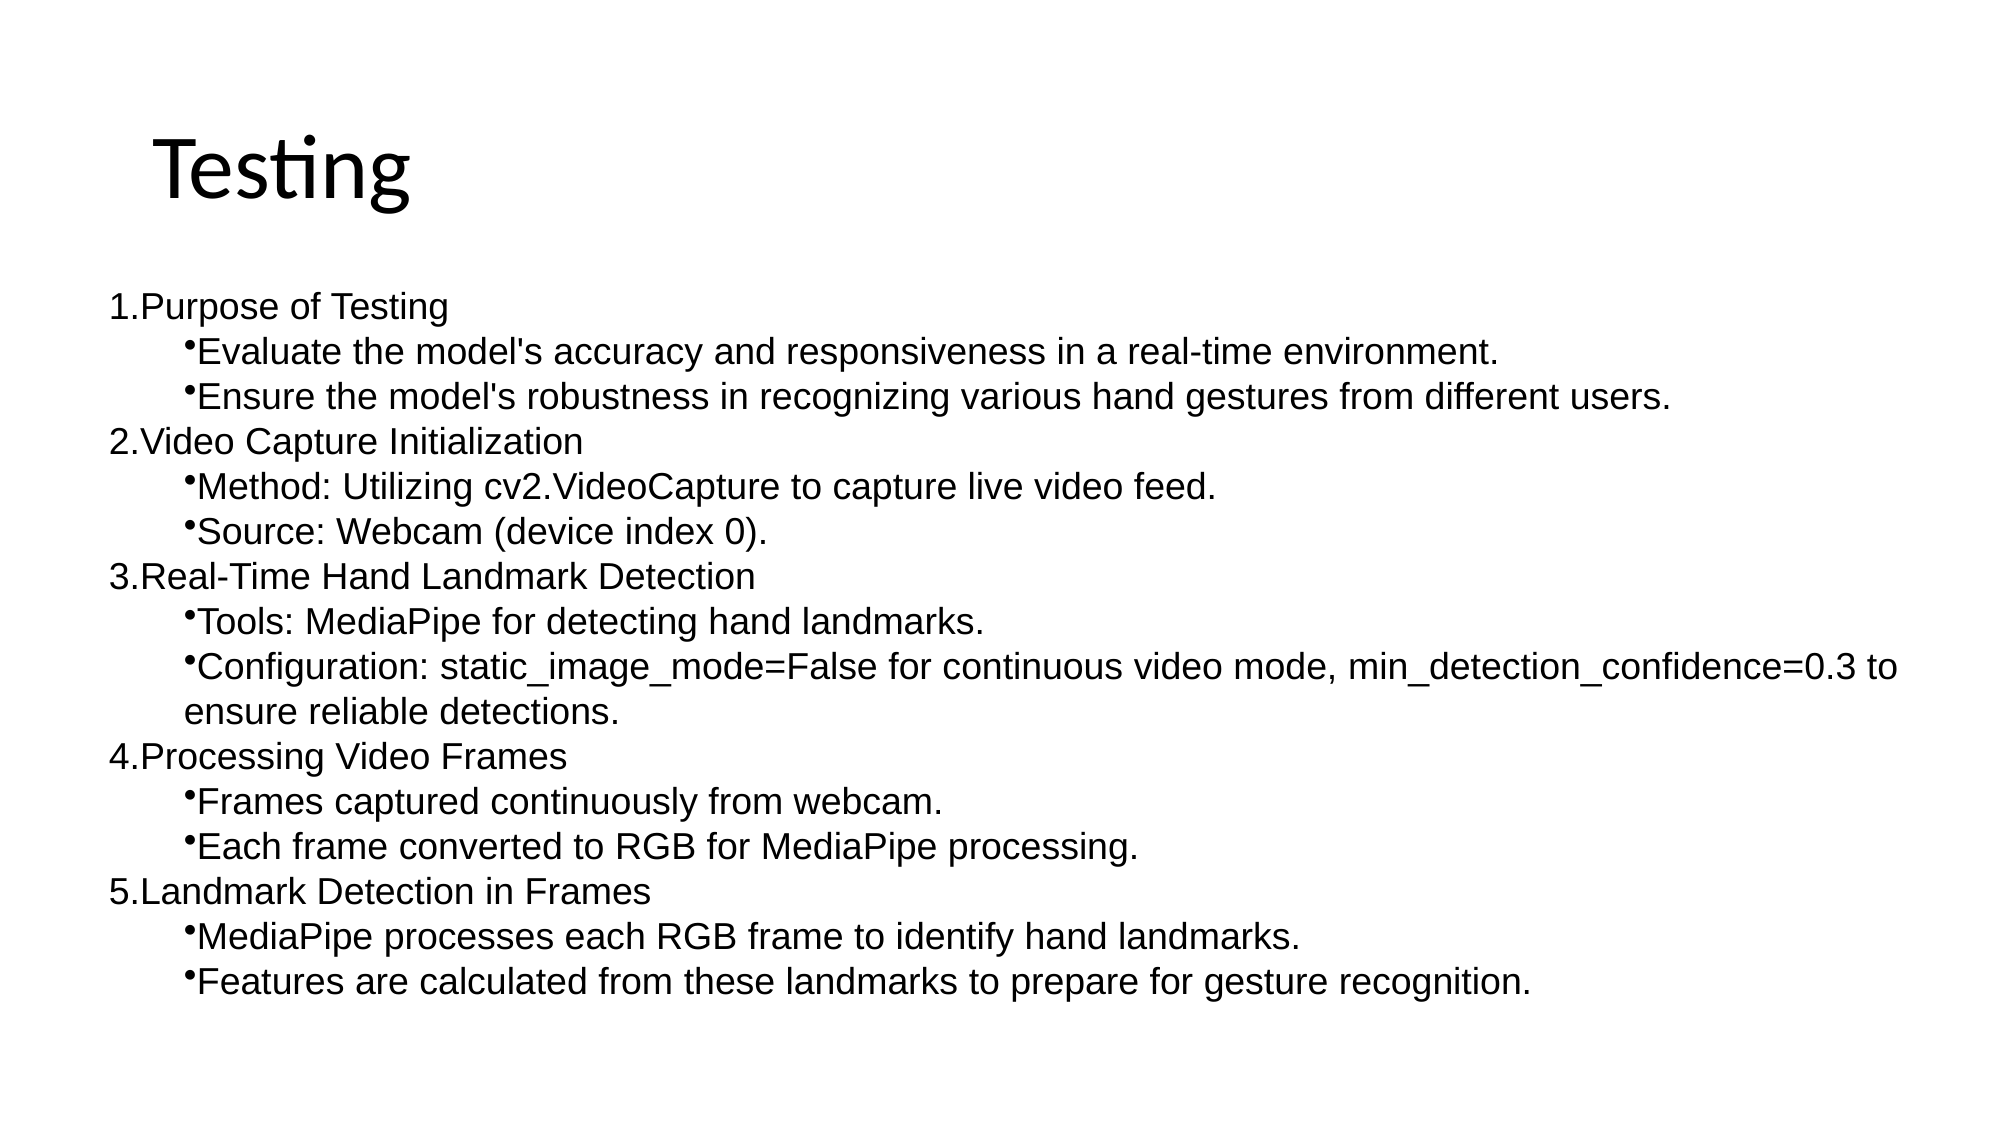

# Testing

Purpose of Testing
Evaluate the model's accuracy and responsiveness in a real-time environment.
Ensure the model's robustness in recognizing various hand gestures from different users.
Video Capture Initialization
Method: Utilizing cv2.VideoCapture to capture live video feed.
Source: Webcam (device index 0).
Real-Time Hand Landmark Detection
Tools: MediaPipe for detecting hand landmarks.
Configuration: static_image_mode=False for continuous video mode, min_detection_confidence=0.3 to ensure reliable detections.
Processing Video Frames
Frames captured continuously from webcam.
Each frame converted to RGB for MediaPipe processing.
Landmark Detection in Frames
MediaPipe processes each RGB frame to identify hand landmarks.
Features are calculated from these landmarks to prepare for gesture recognition.